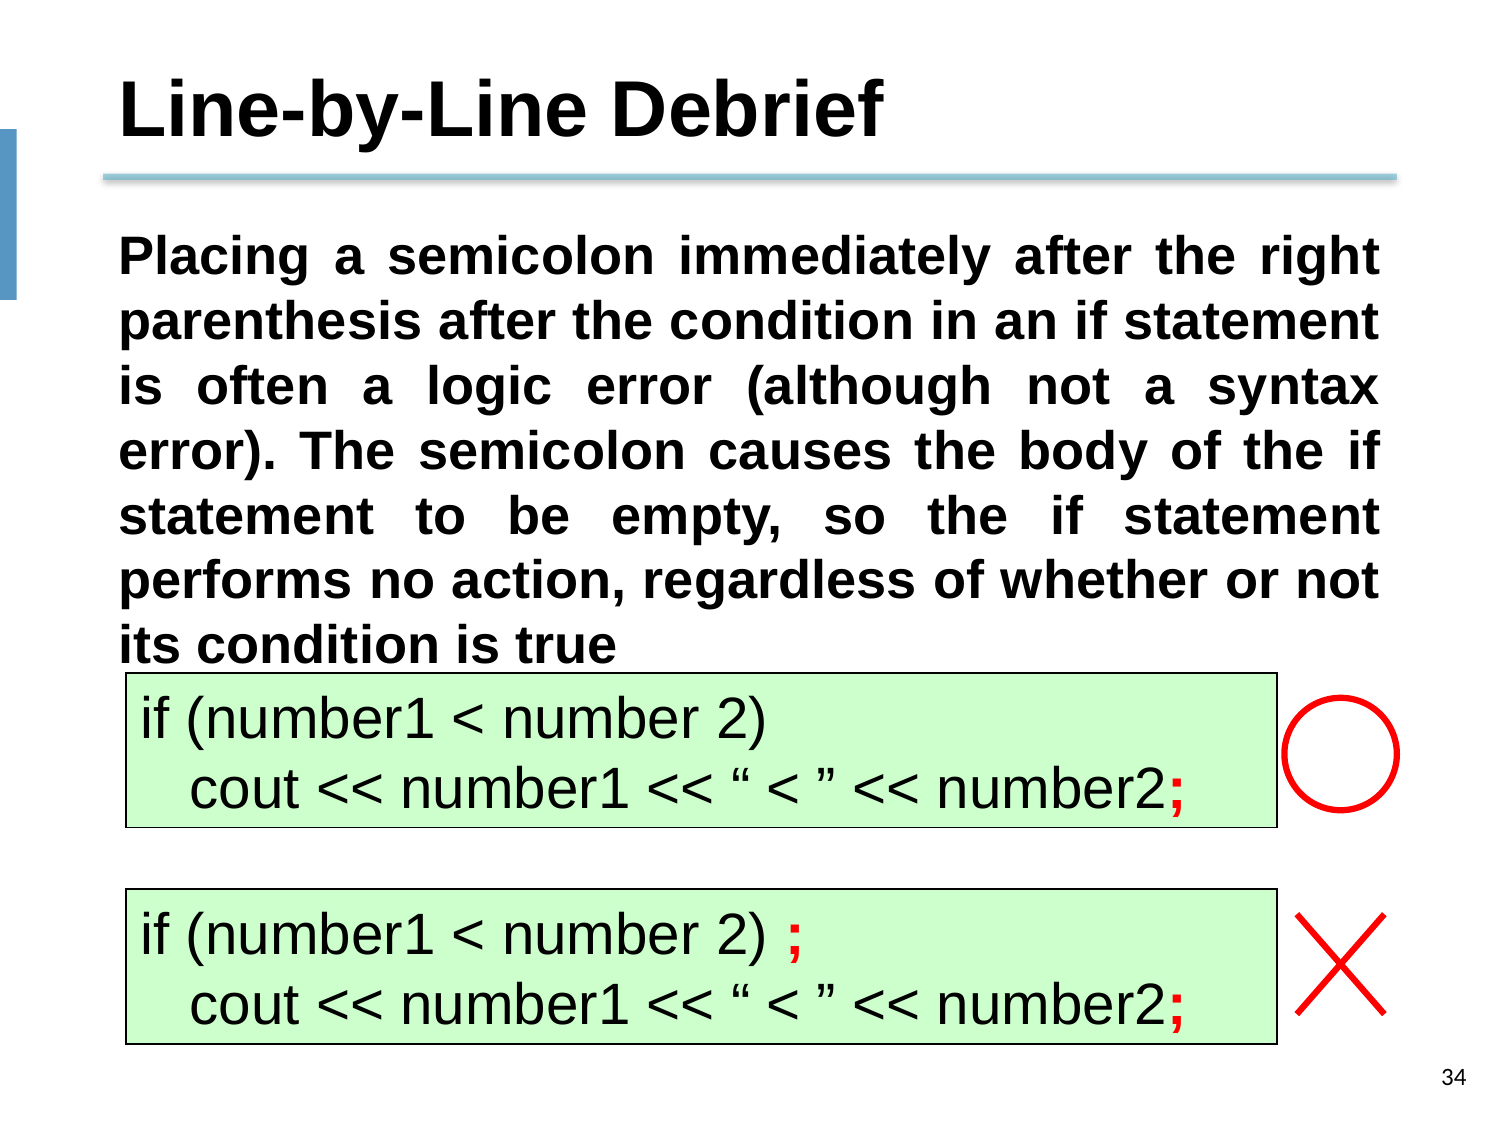

# Line-by-Line Debrief
Placing a semicolon immediately after the right parenthesis after the condition in an if statement is often a logic error (although not a syntax error). The semicolon causes the body of the if statement to be empty, so the if statement performs no action, regardless of whether or not its condition is true
if (number1 < number 2)
   cout << number1 << “ < ” << number2;

if (number1 < number 2) ;
   cout << number1 << “ < ” << number2;
34